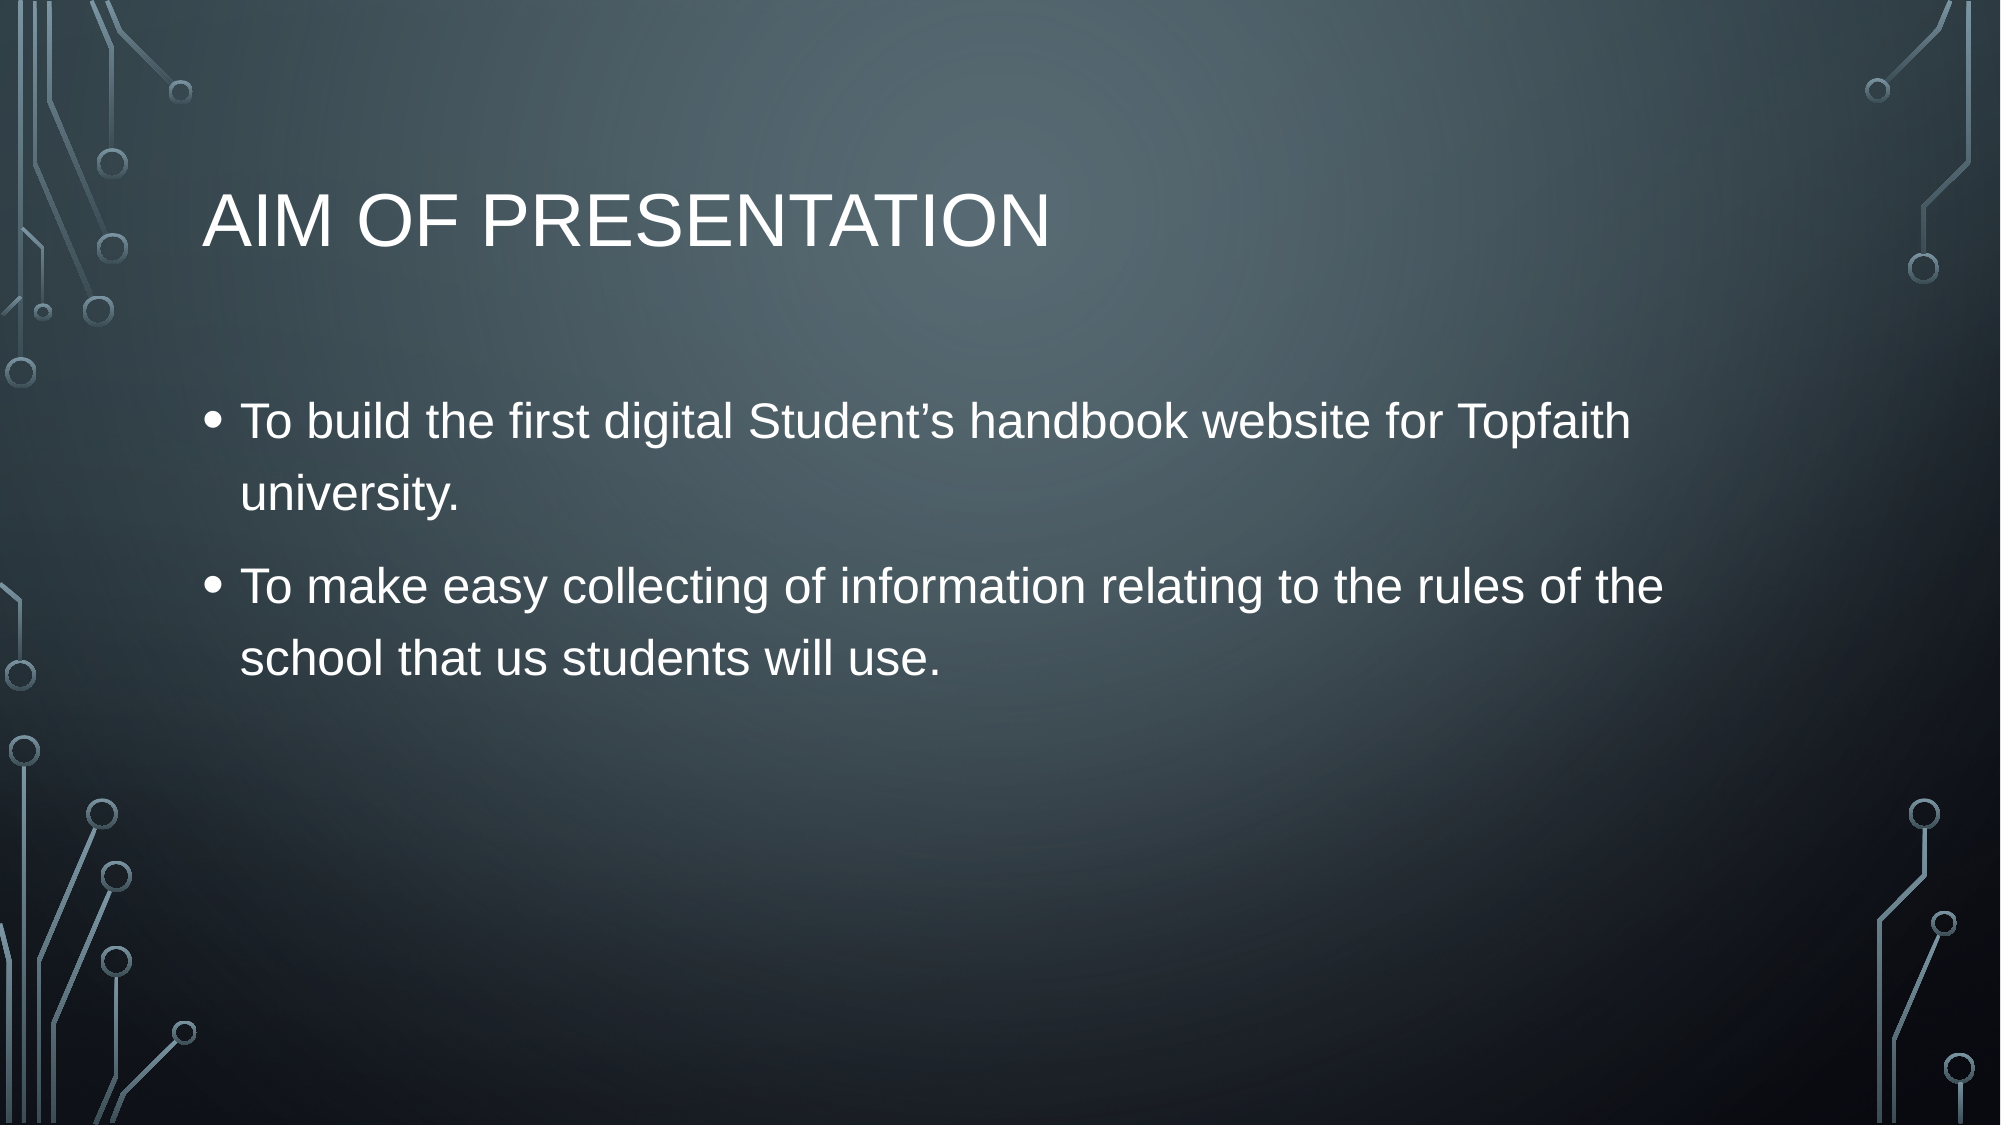

# AIM OF PRESENTATION
To build the first digital Student’s handbook website for Topfaith university.
To make easy collecting of information relating to the rules of the school that us students will use.